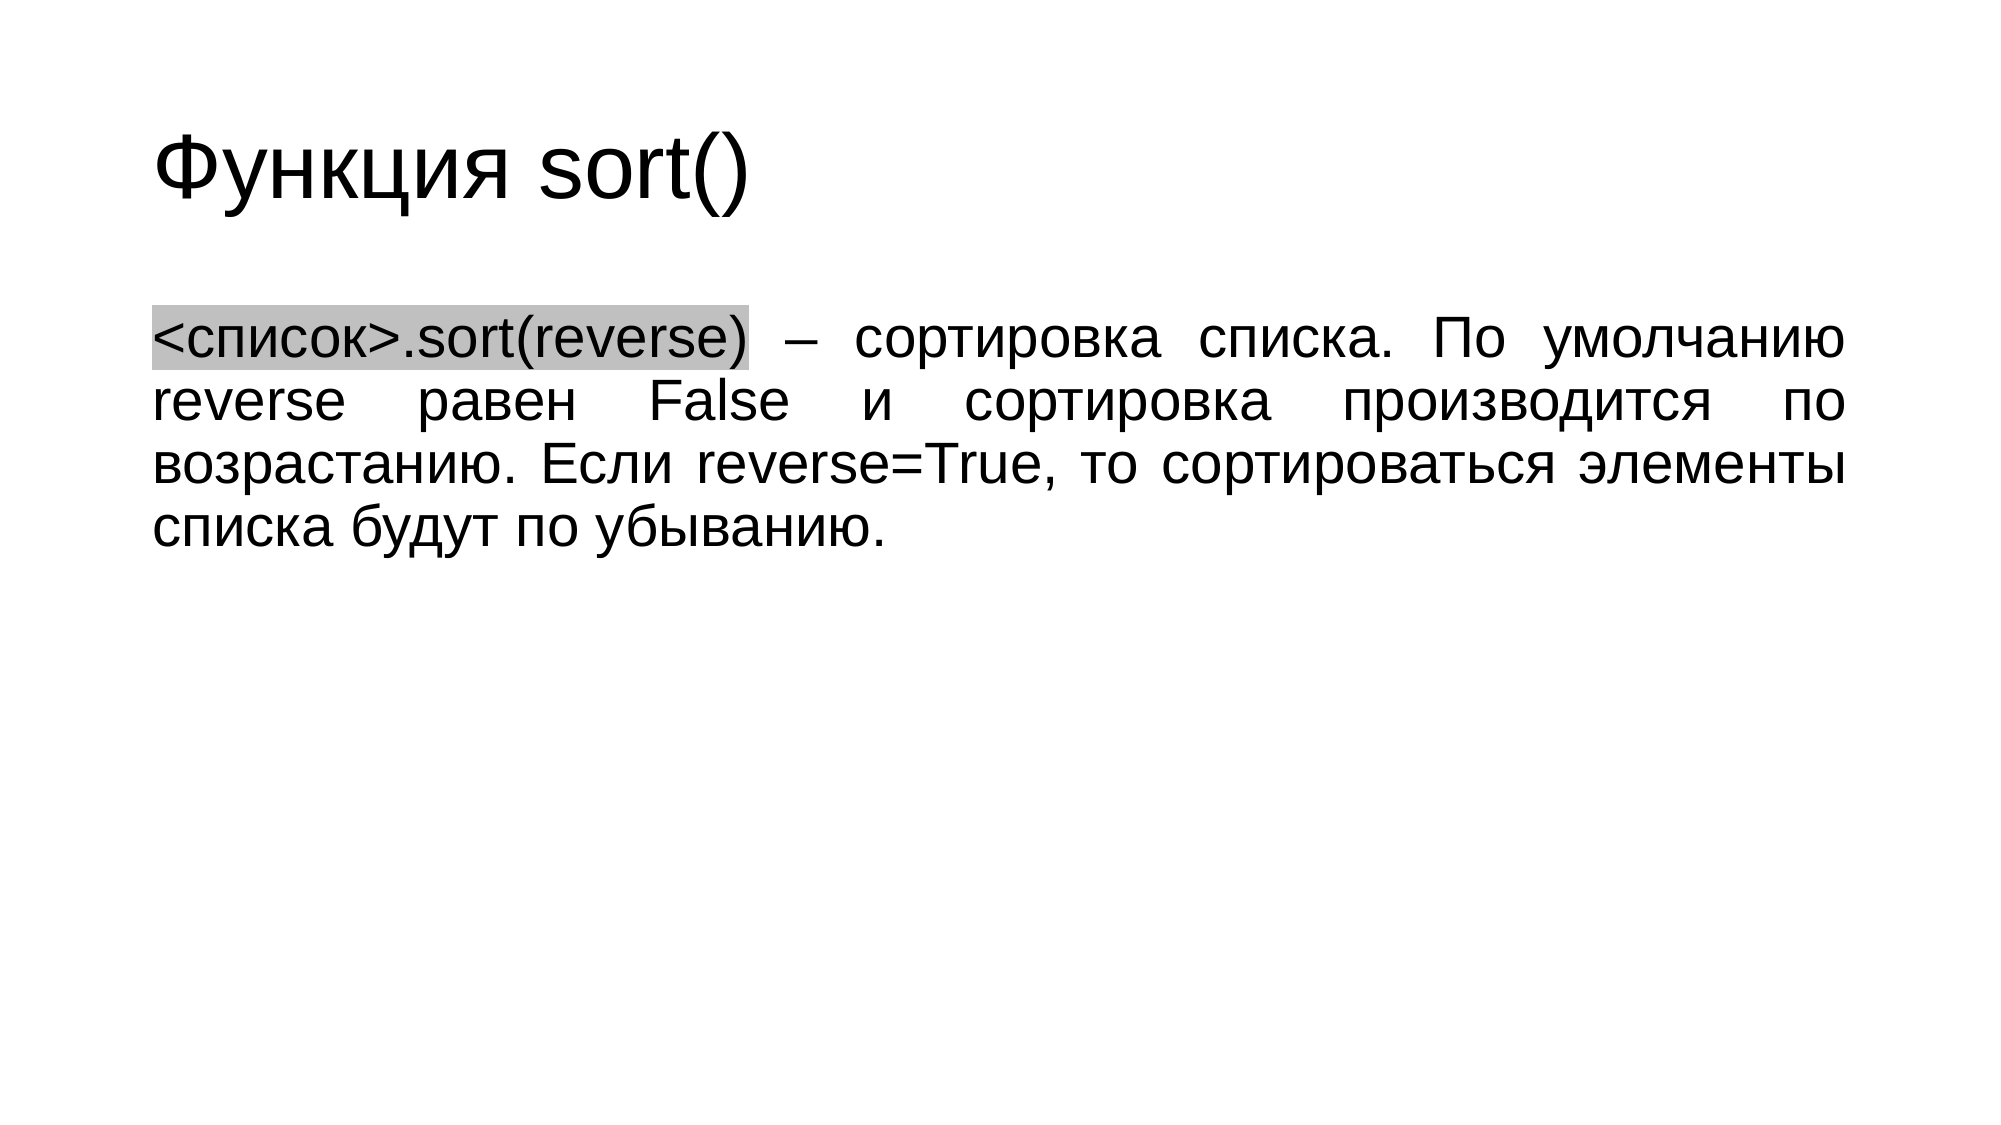

# Функция sort()
<список>.sort(reverse) – сортировка списка. По умолчанию reverse равен False и сортировка производится по возрастанию. Если reverse=True, то сортироваться элементы списка будут по убыванию.